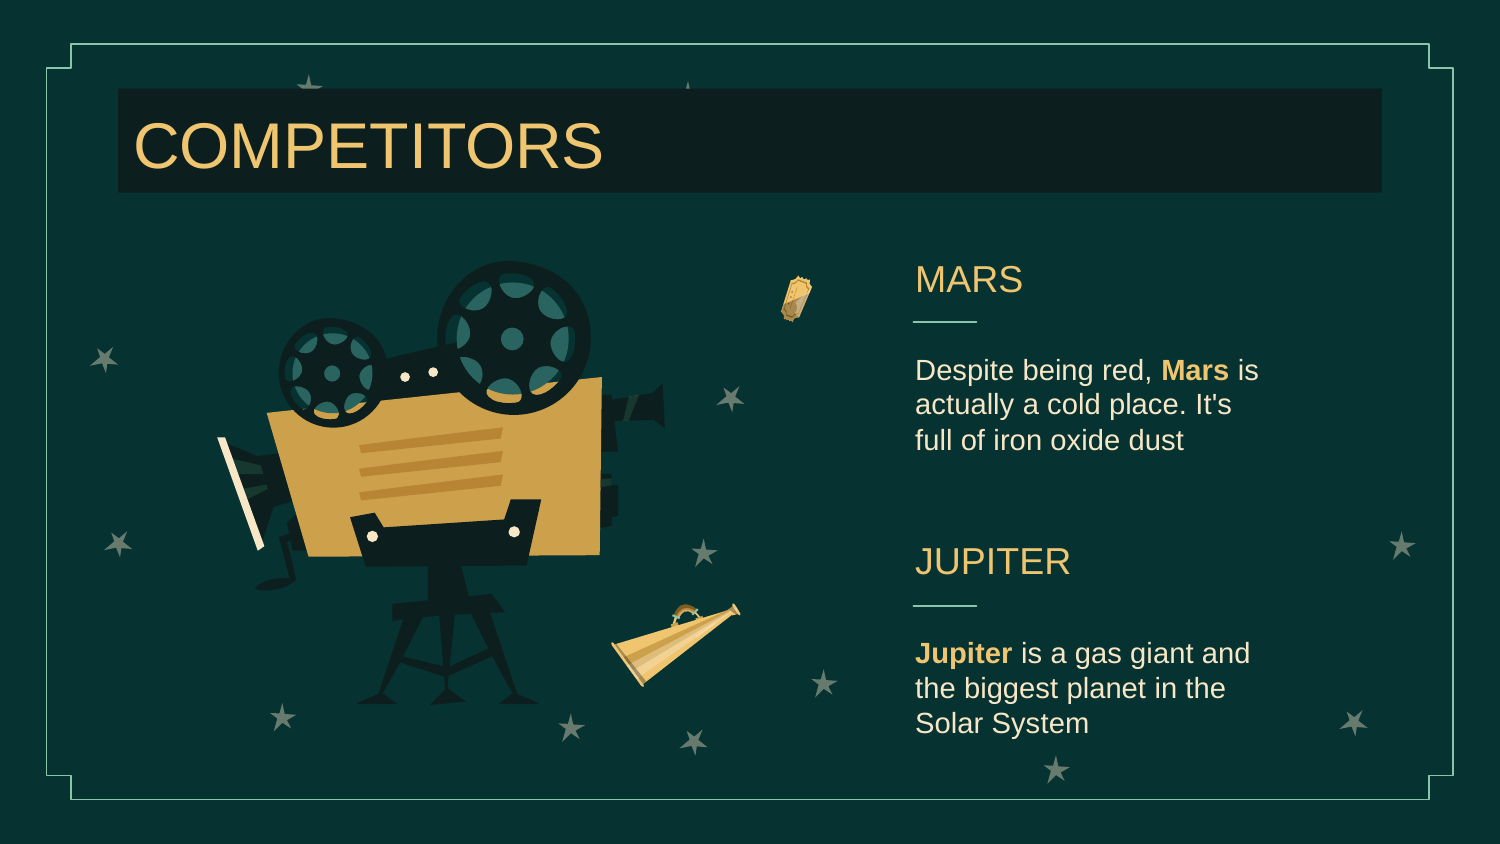

COMPETITORS
# MARS

Despite being red, Mars is actually a cold place. It's full of iron oxide dust
JUPITER

Jupiter is a gas giant and the biggest planet in the Solar System